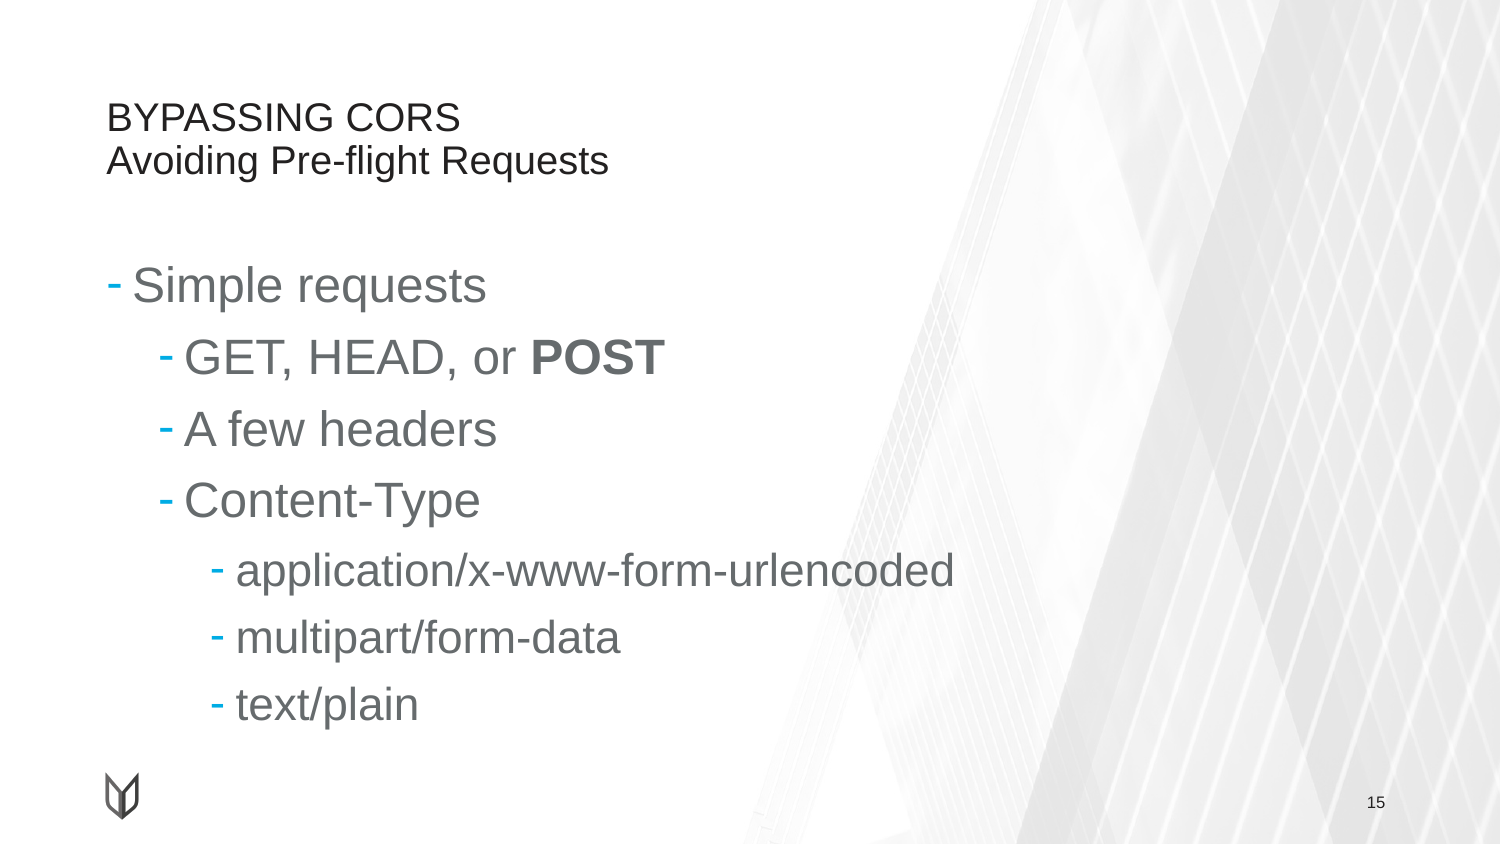

# BYPASSING CORS Avoiding Pre-flight Requests
Simple requests
GET, HEAD, or POST
A few headers
Content-Type
application/x-www-form-urlencoded
multipart/form-data
text/plain

15